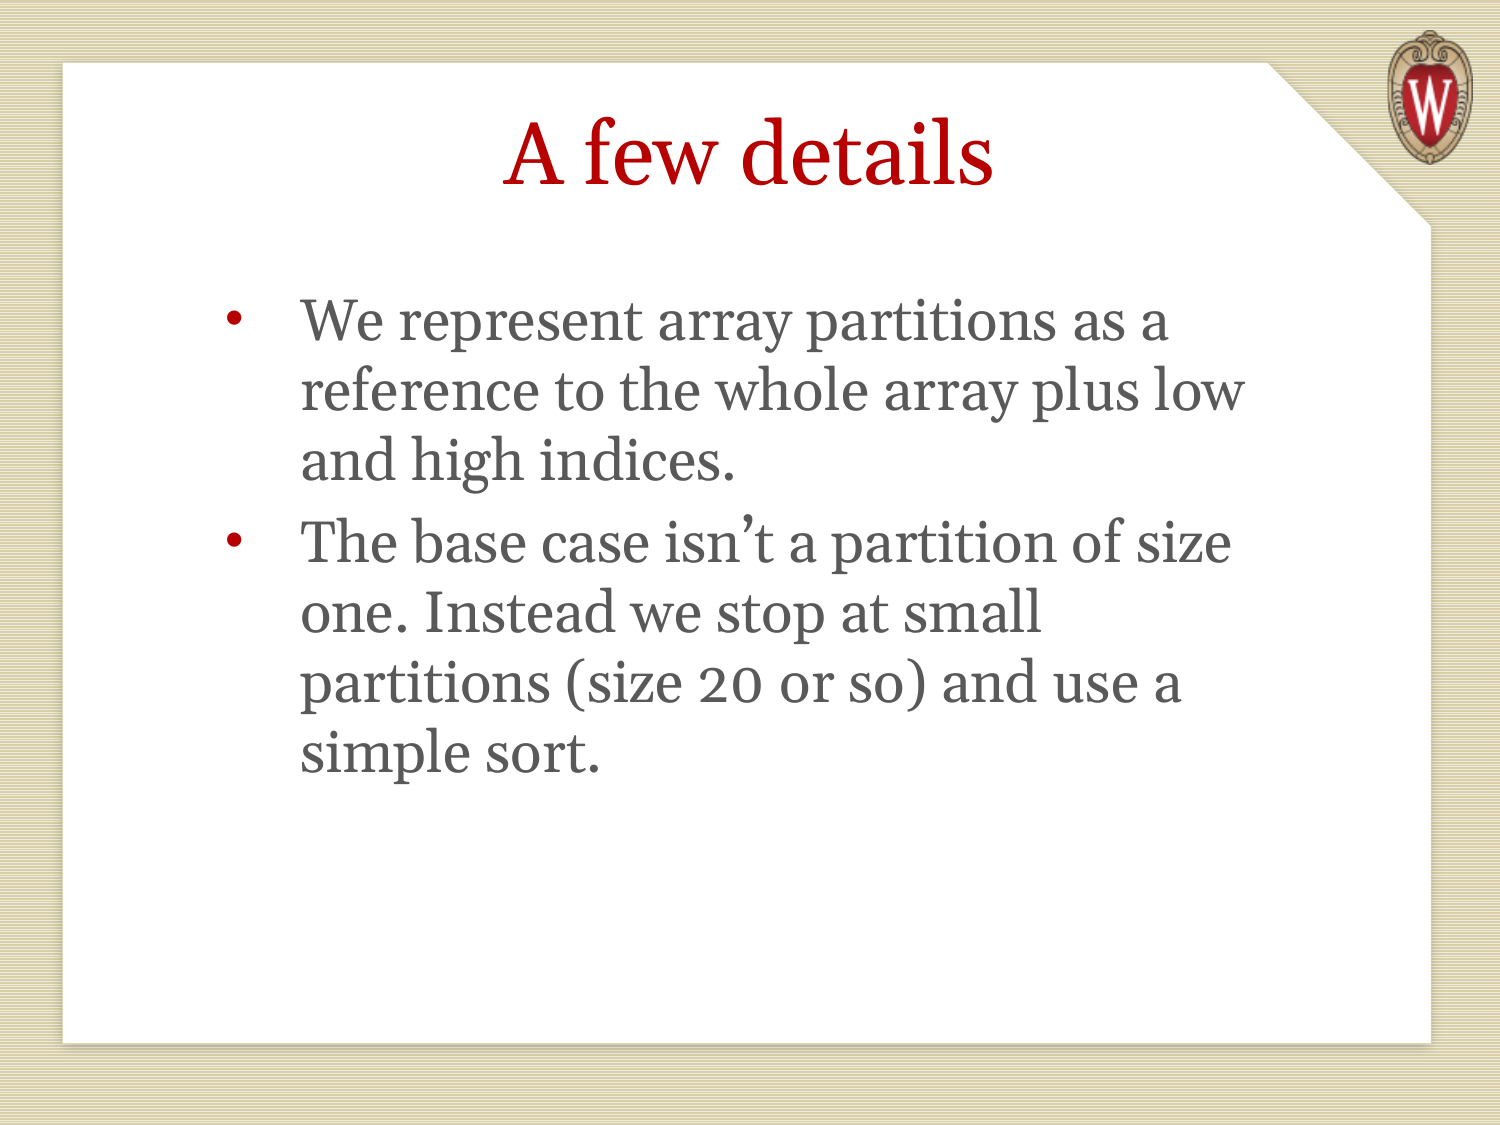

# A few details
We represent array partitions as a reference to the whole array plus low and high indices.
The base case isn’t a partition of size one. Instead we stop at small partitions (size 20 or so) and use a simple sort.